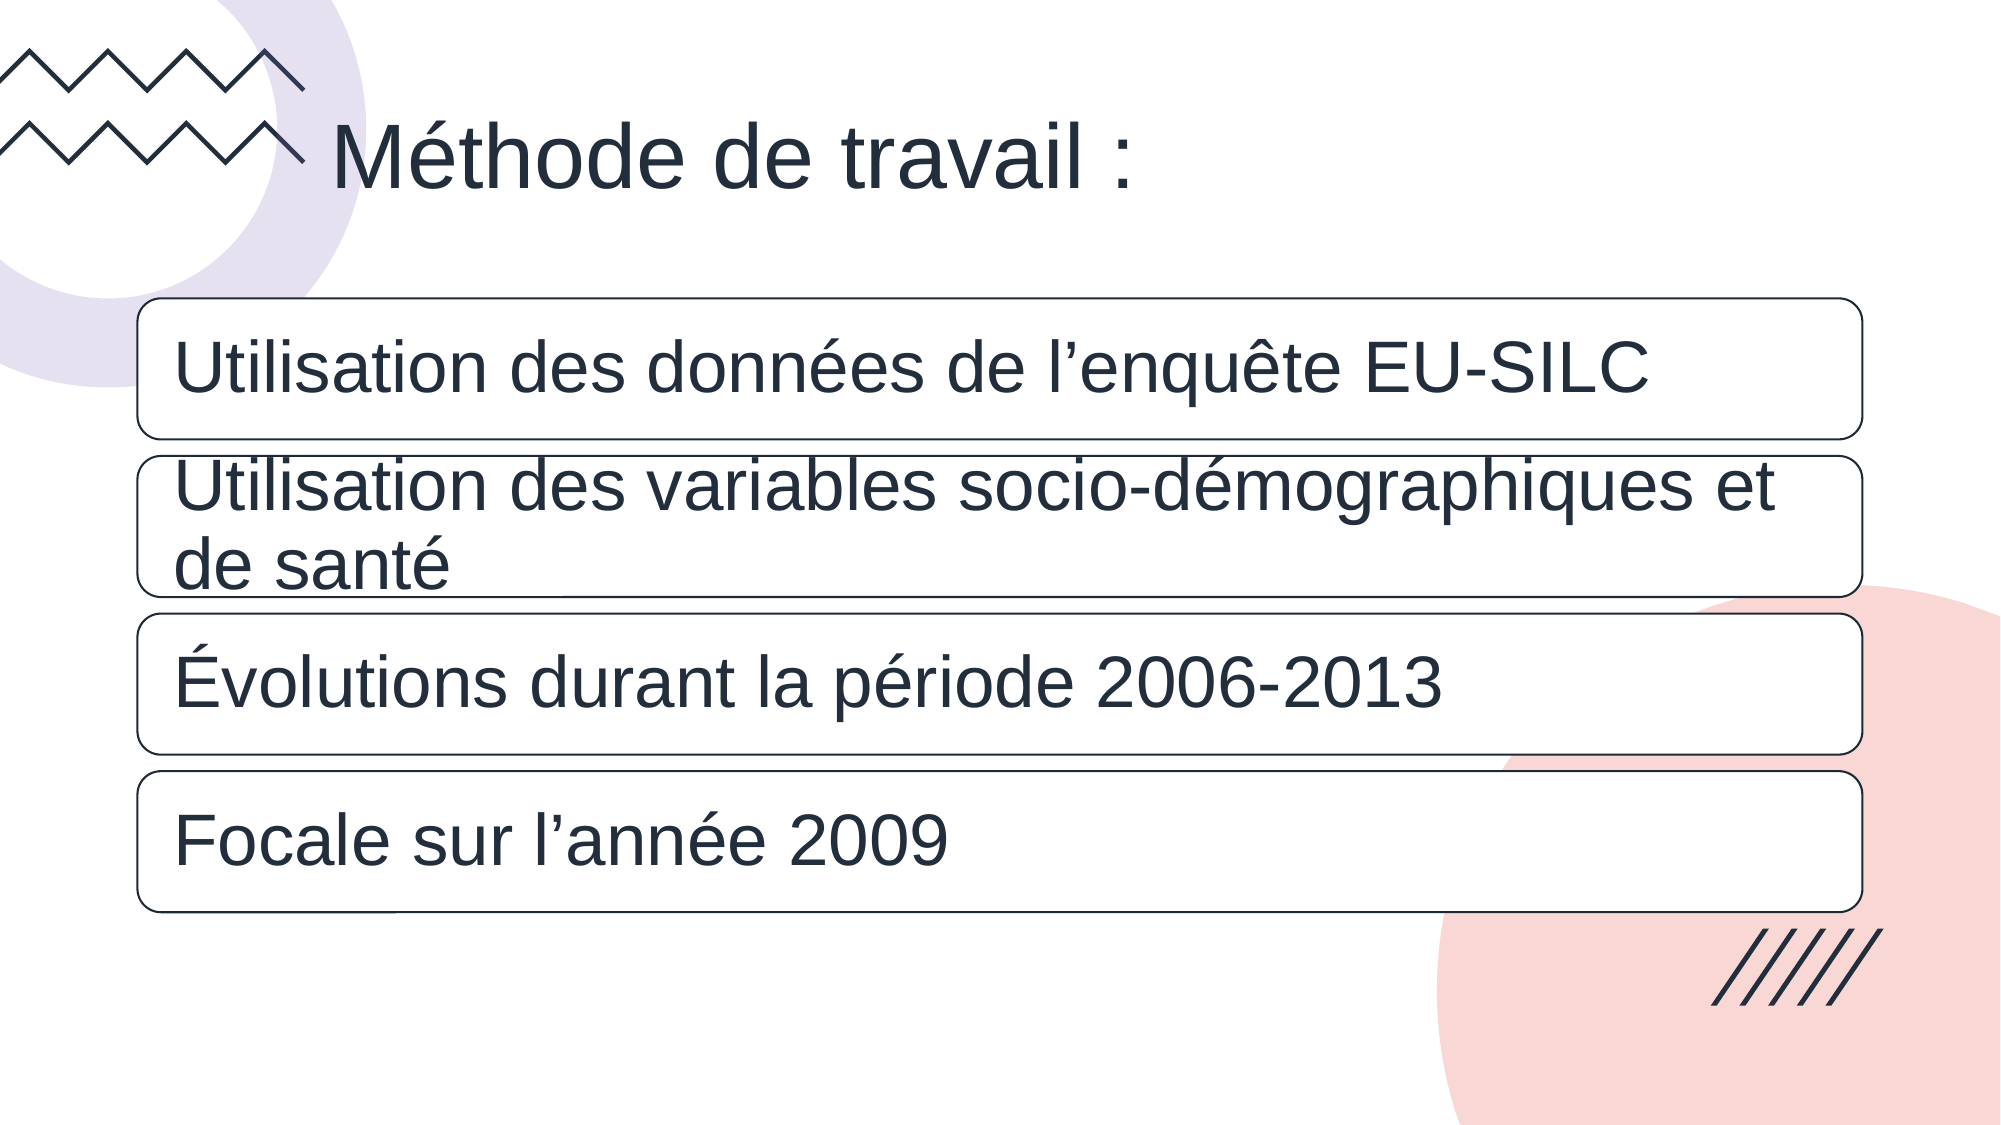

# Méthode de travail :
Utilisation des données de l’enquête EU-SILC
Utilisation des variables socio-démographiques et de santé
Évolutions durant la période 2006-2013
Focale sur l’année 2009